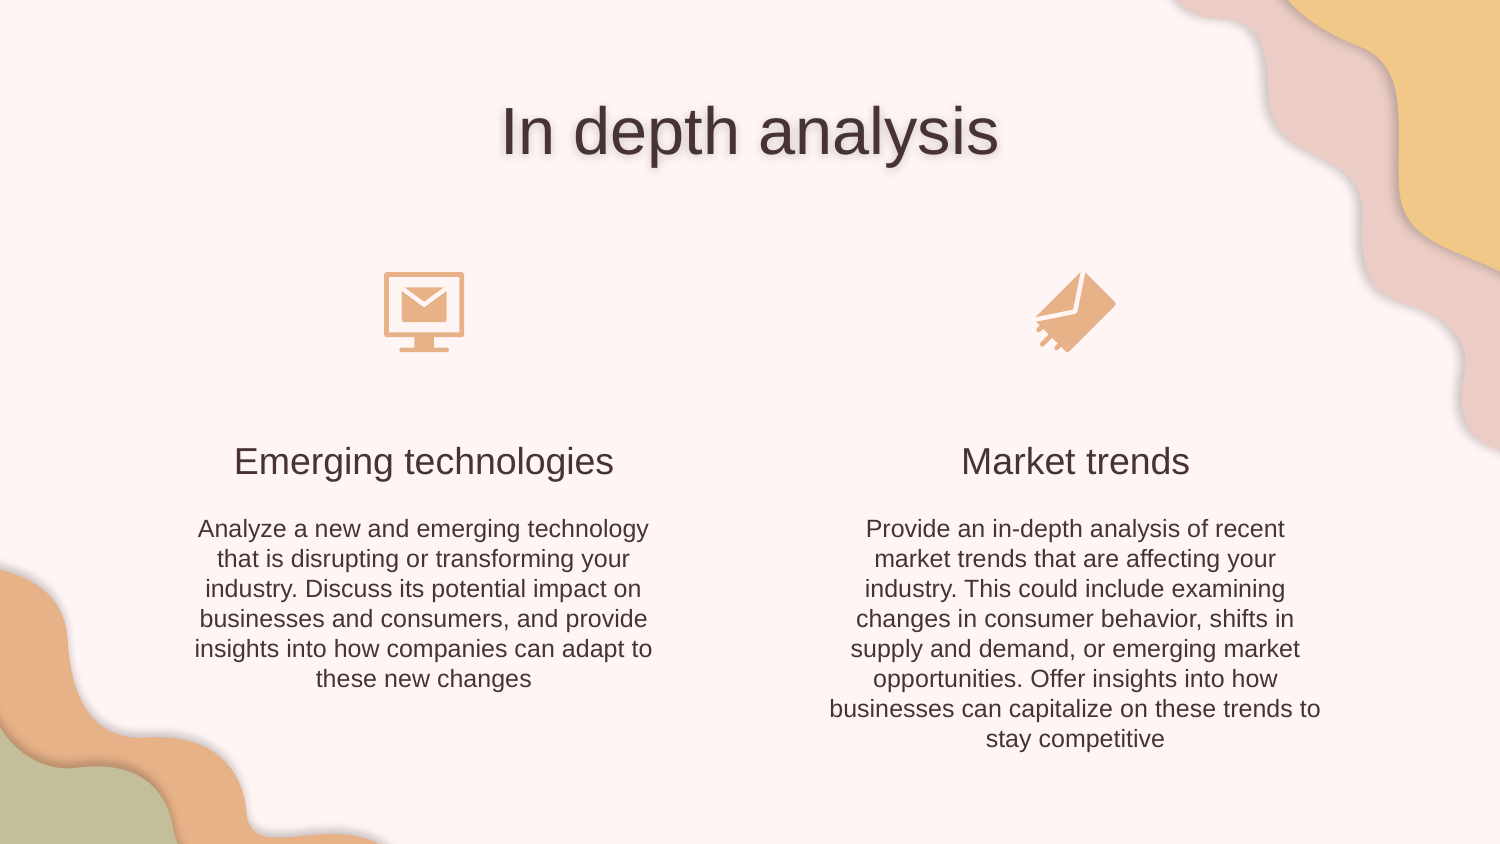

# In depth analysis

Emerging technologies
Market trends
Analyze a new and emerging technology that is disrupting or transforming your industry. Discuss its potential impact on businesses and consumers, and provide insights into how companies can adapt to these new changes
Provide an in-depth analysis of recent market trends that are affecting your industry. This could include examining changes in consumer behavior, shifts in supply and demand, or emerging market opportunities. Offer insights into how businesses can capitalize on these trends to stay competitive